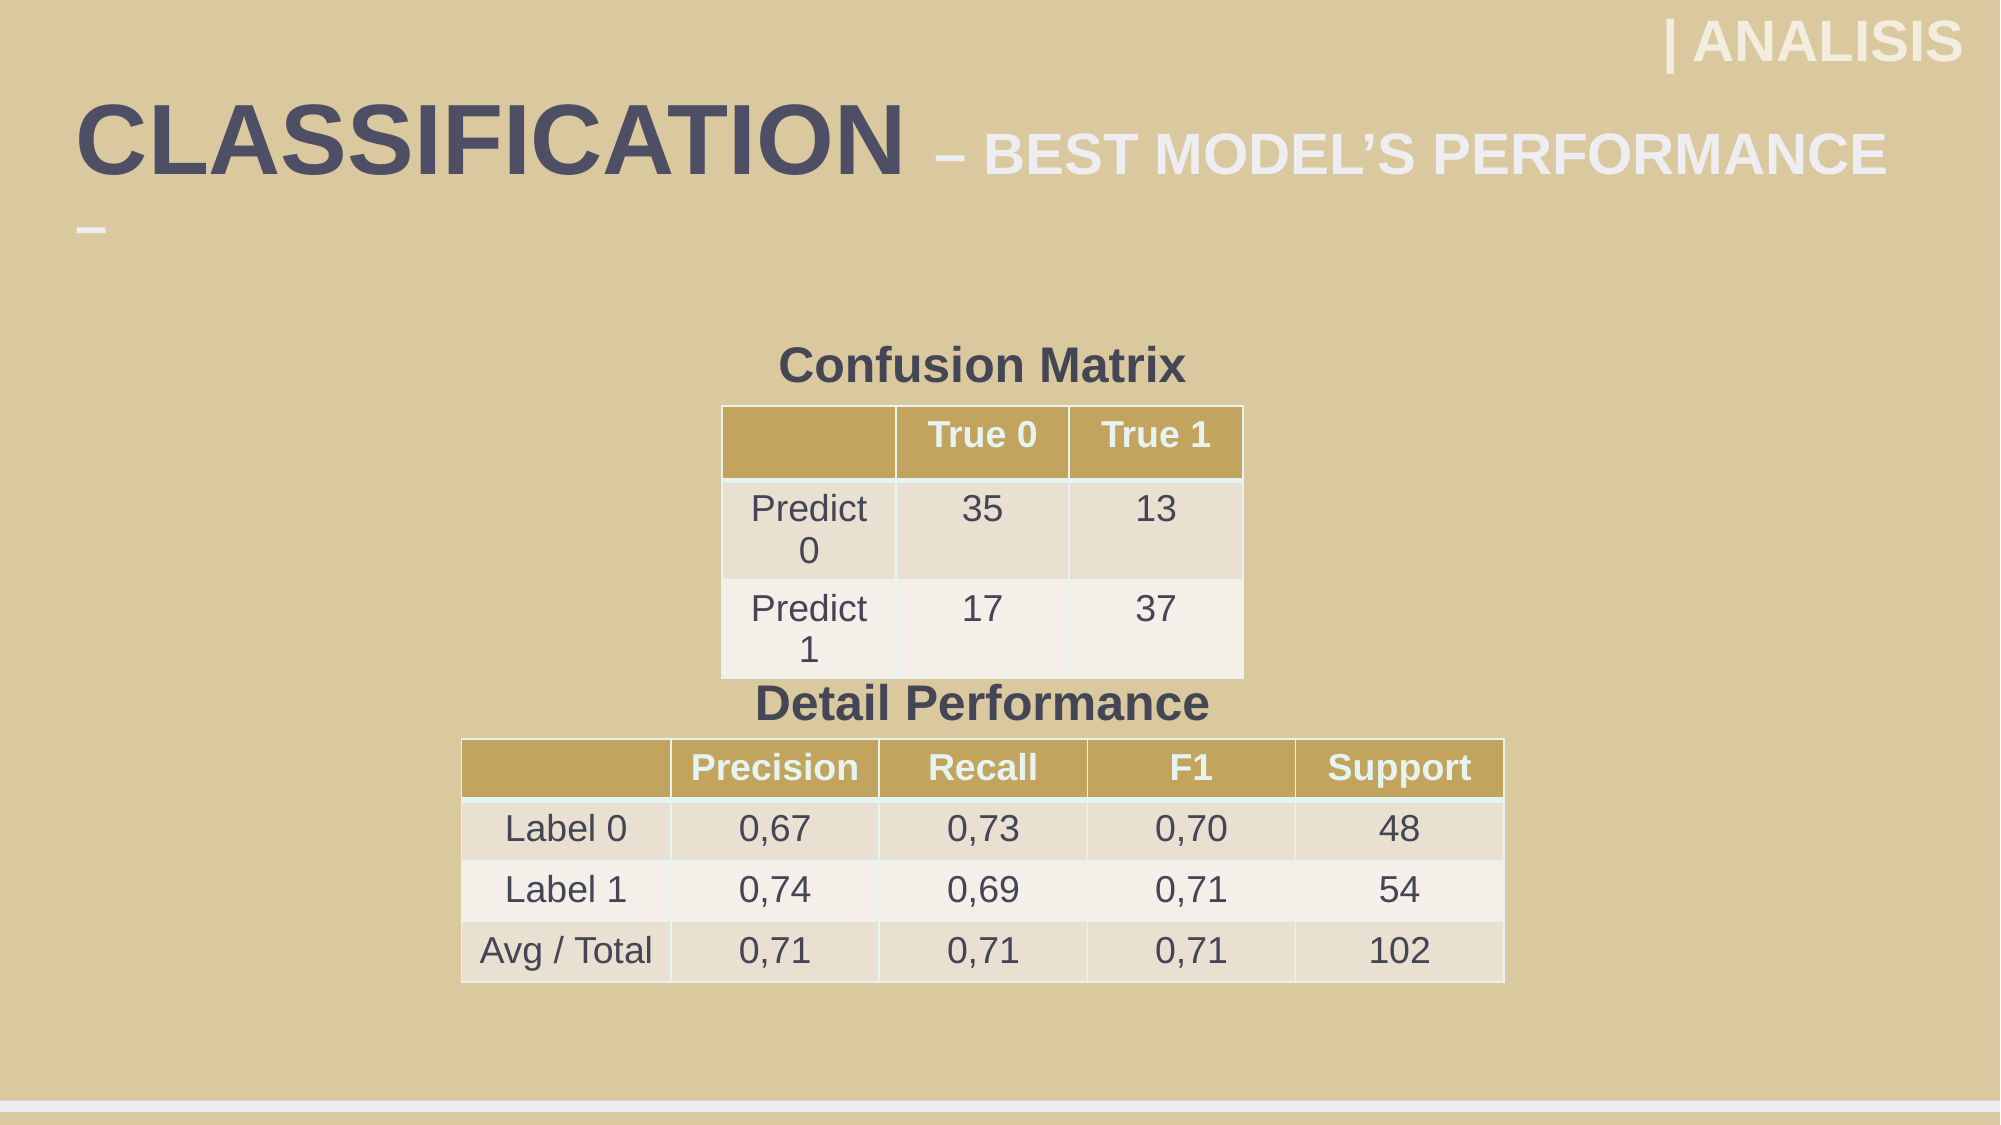

| Analisis
# CLASSIFICATION – best model’s performance –
Confusion Matrix
|  | True 0 | True 1 |
| --- | --- | --- |
| Predict 0 | 35 | 13 |
| Predict 1 | 17 | 37 |
Detail Performance
|  | Precision | Recall | F1 | Support |
| --- | --- | --- | --- | --- |
| Label 0 | 0,67 | 0,73 | 0,70 | 48 |
| Label 1 | 0,74 | 0,69 | 0,71 | 54 |
| Avg / Total | 0,71 | 0,71 | 0,71 | 102 |